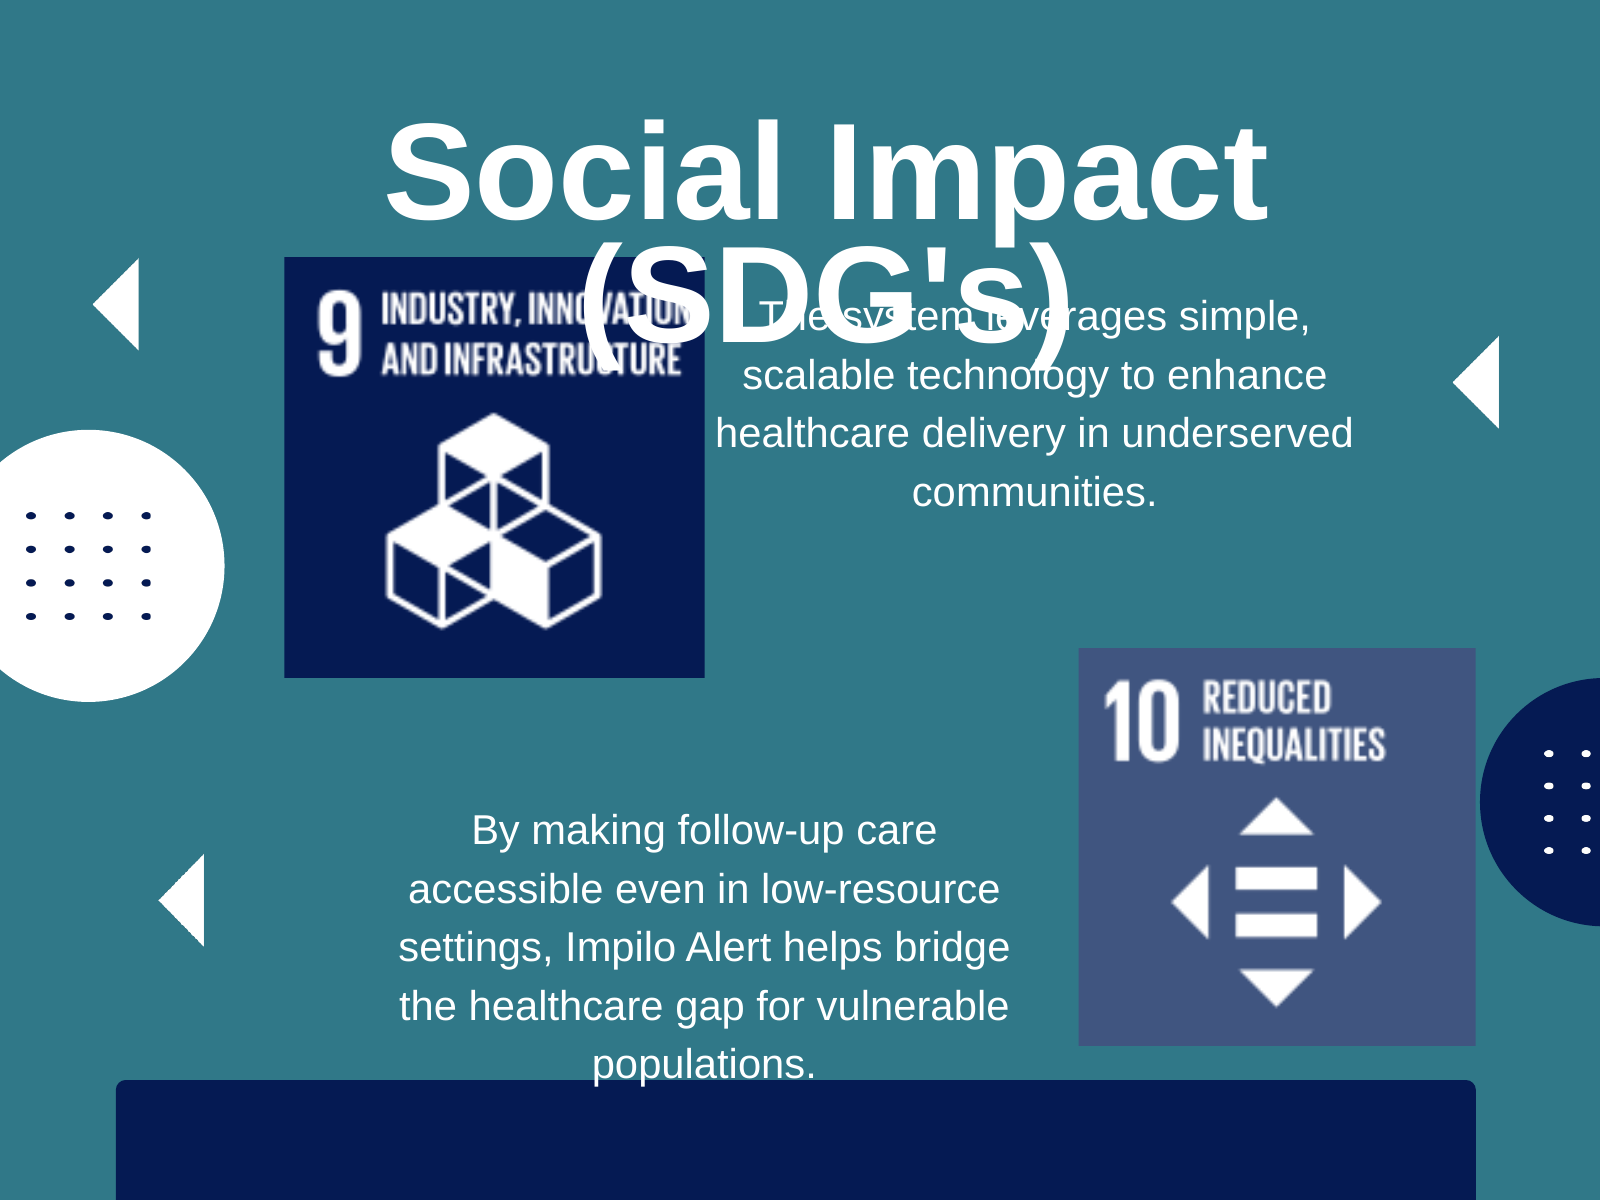

Social Impact (SDG's)

The system leverages simple, scalable technology to enhance healthcare delivery in underserved communities.

By making follow-up care accessible even in low-resource settings, Impilo Alert helps bridge the healthcare gap for vulnerable populations.